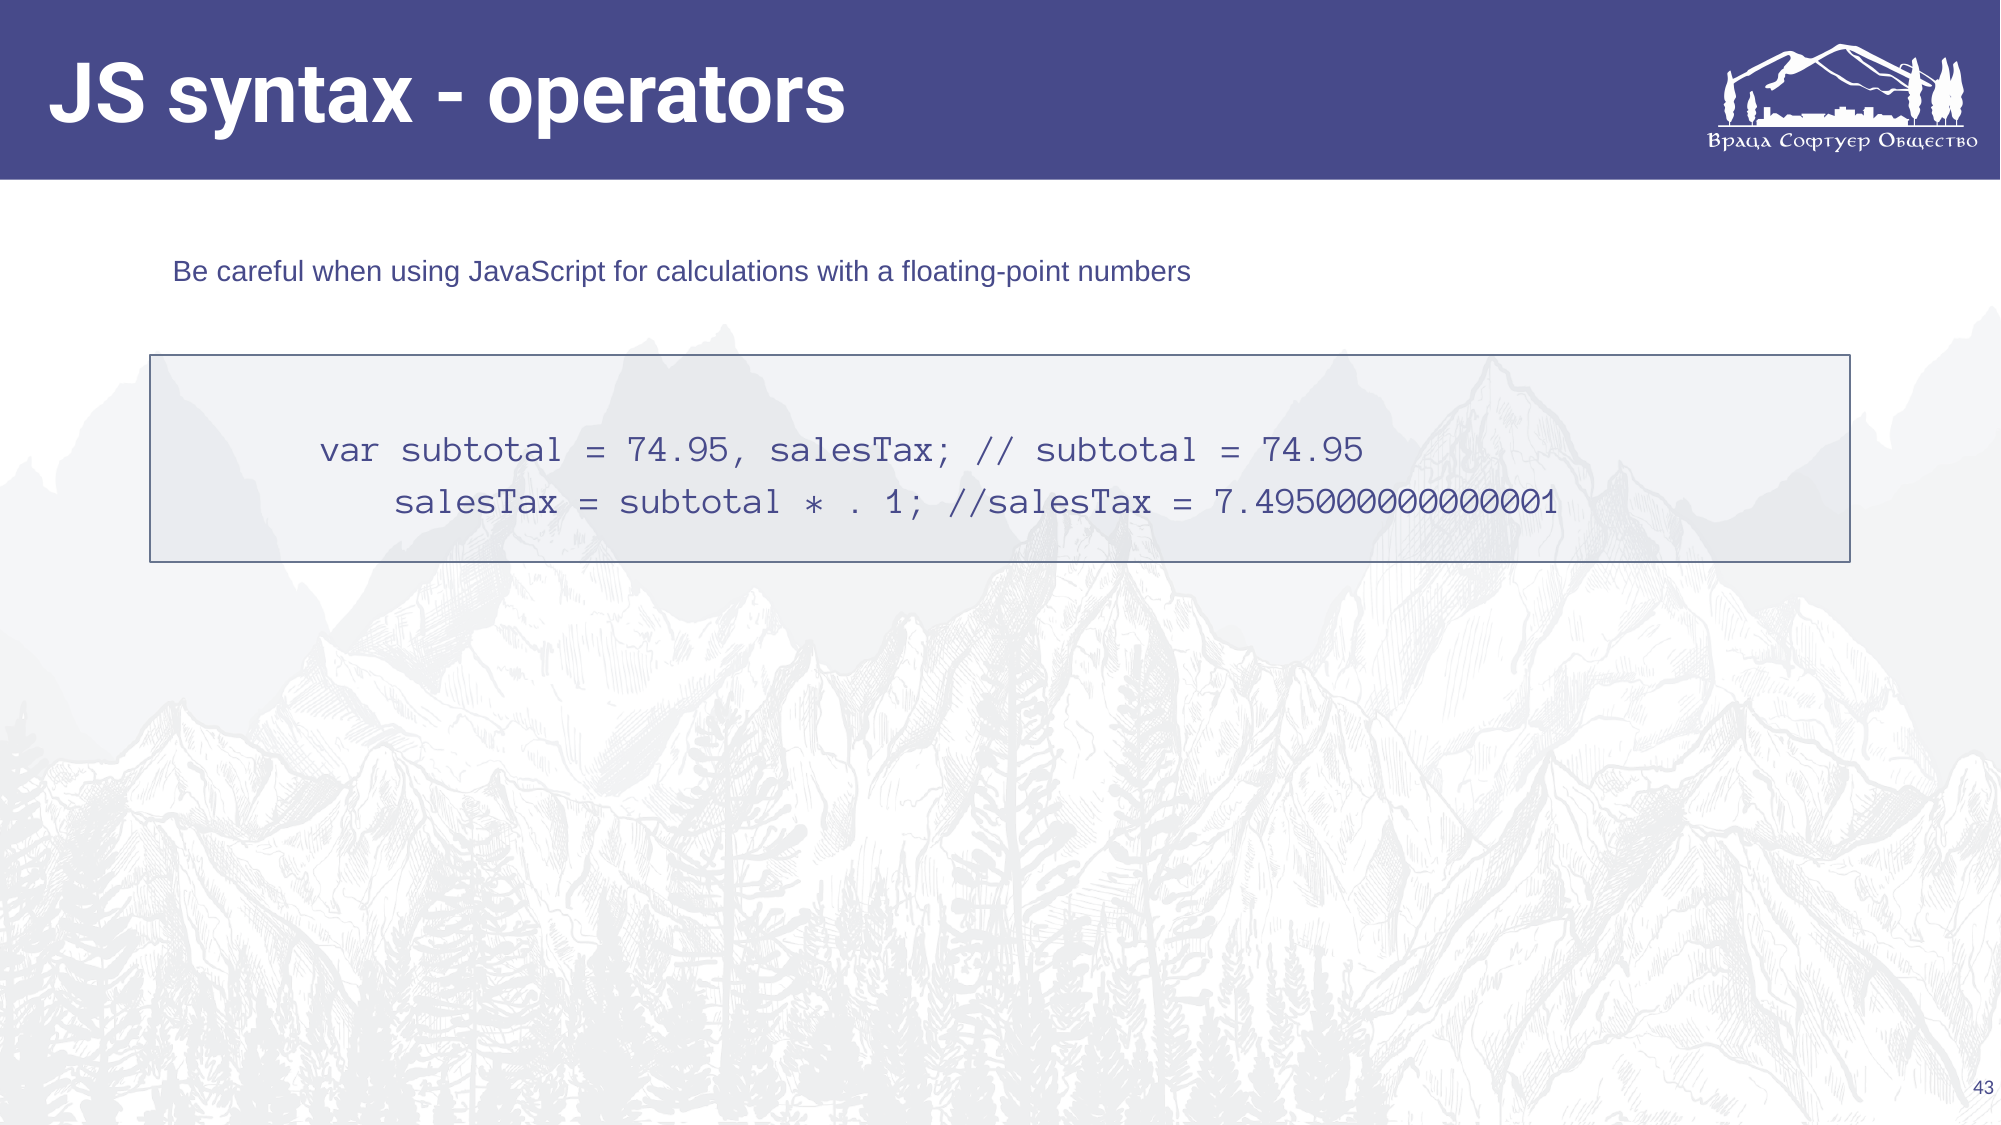

# JS syntax - operators

Be careful when using JavaScript for calculations with a floating-point numbers

var subtotal = 74.95, salesTax; // subtotal = 74.95
salesTax = subtotal * . 1; //salesTax = 7.495000000000001

43